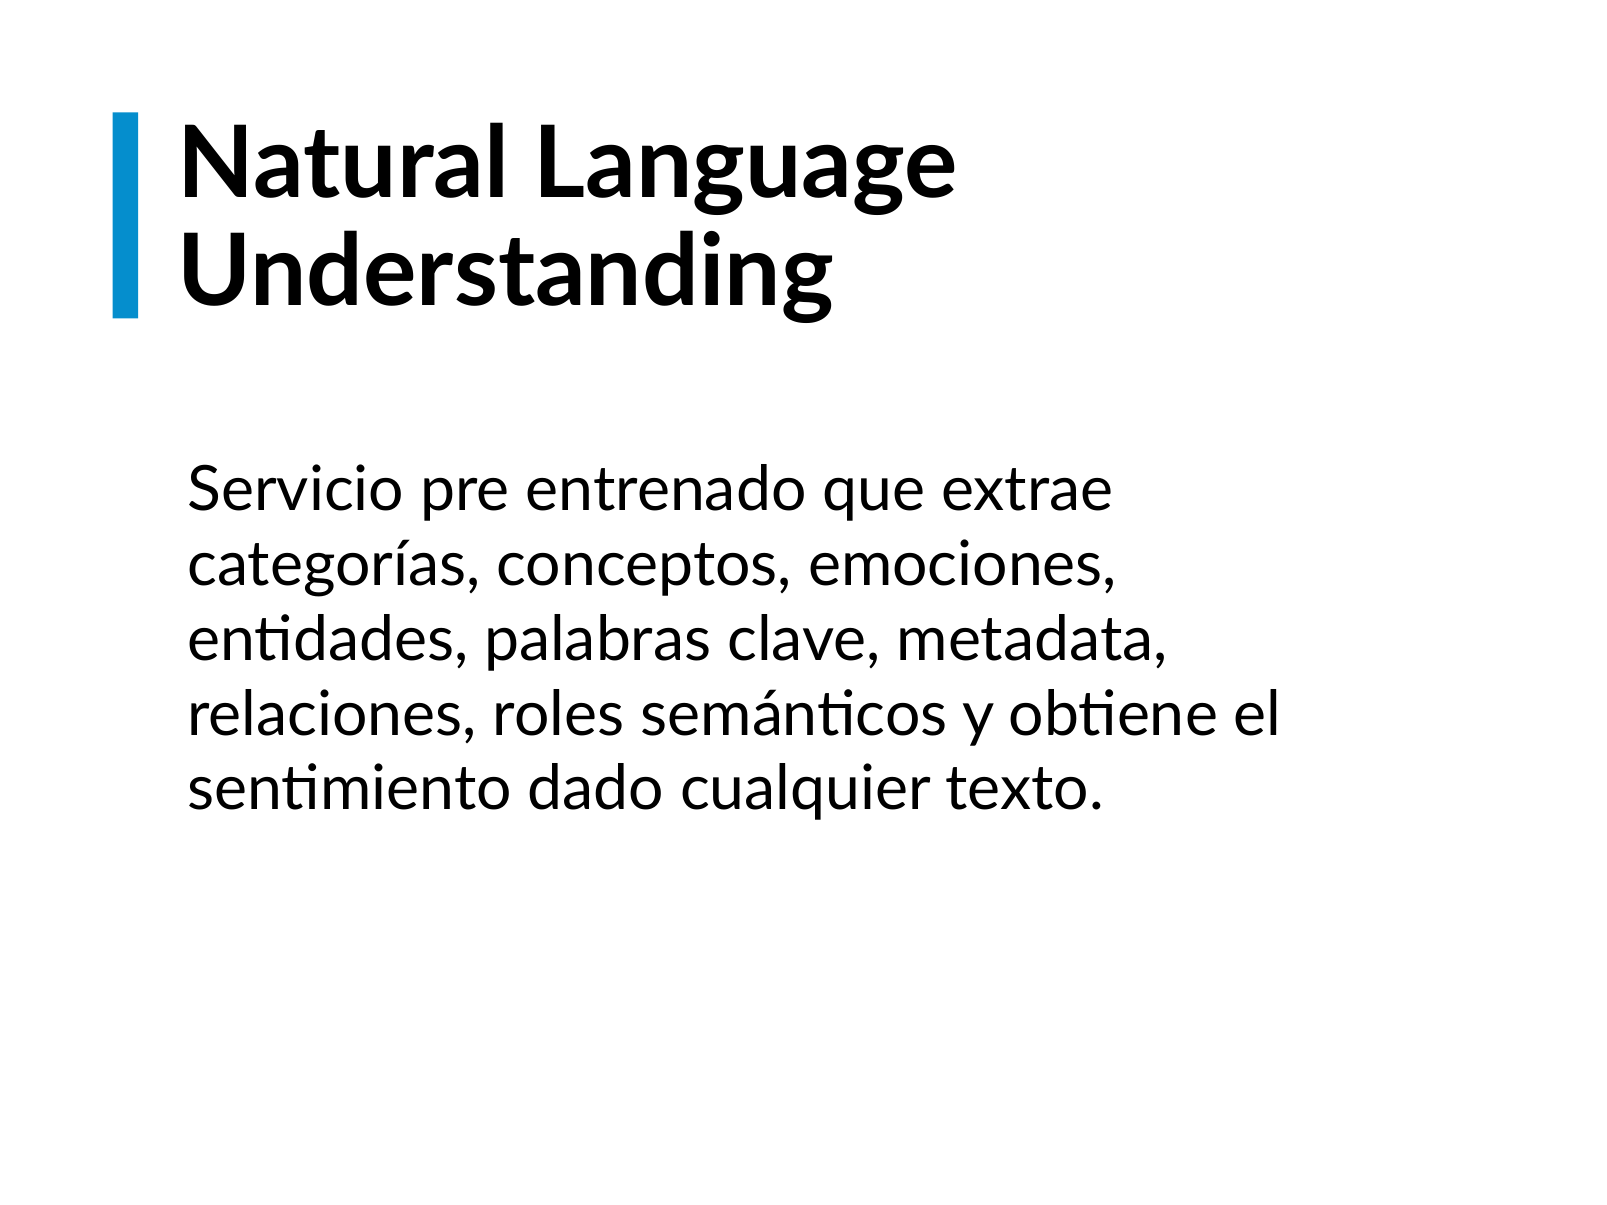

# Natural Language Understanding
Servicio pre entrenado que extrae categorías, conceptos, emociones, entidades, palabras clave, metadata, relaciones, roles semánticos y obtiene el sentimiento dado cualquier texto.